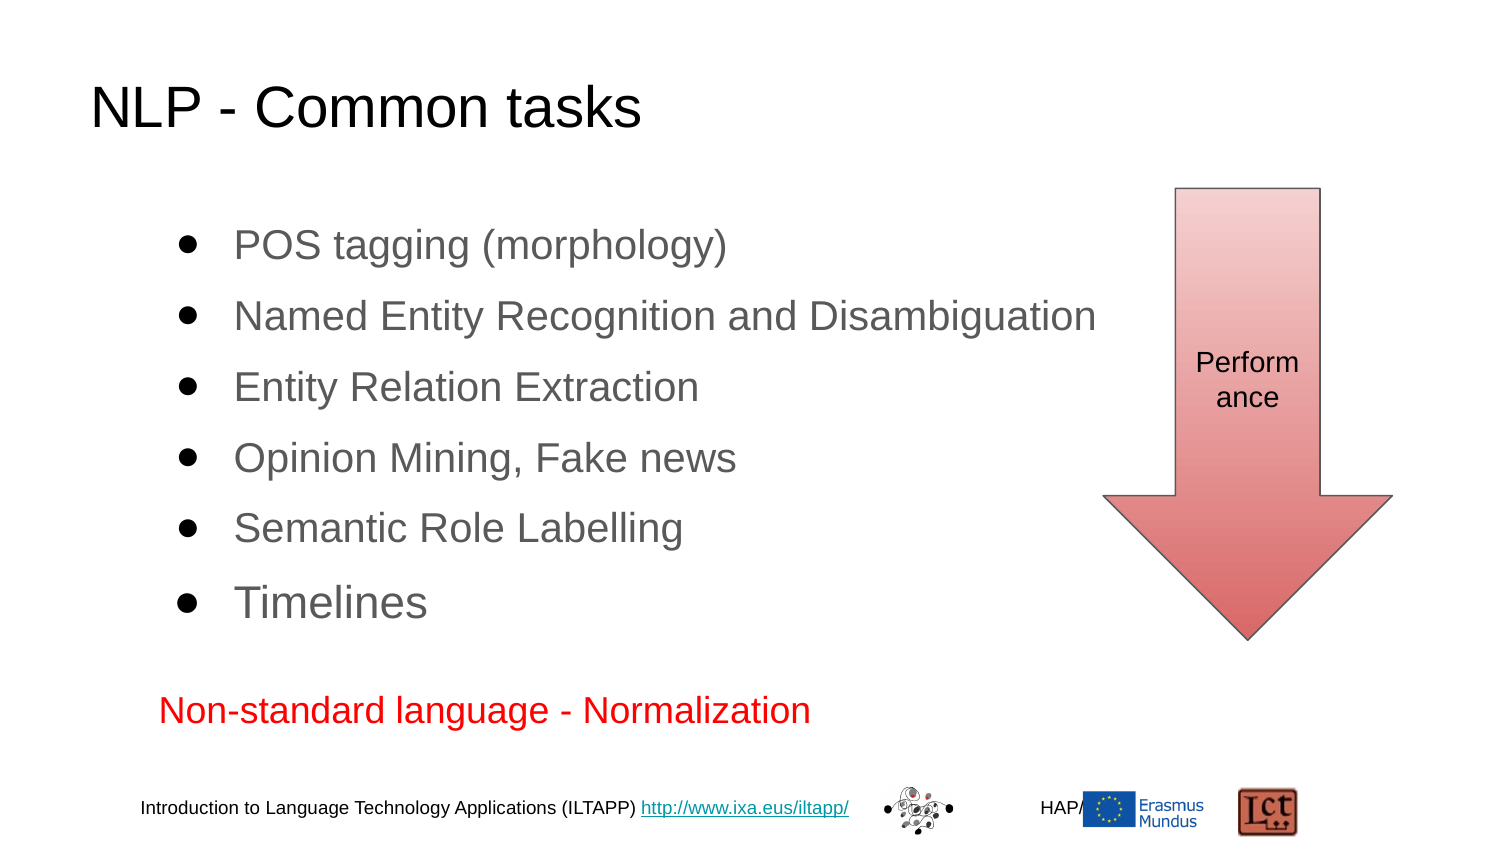

# NLP - Common tasks
Performance
POS tagging (morphology)
Named Entity Recognition and Disambiguation
Entity Relation Extraction
Opinion Mining, Fake news
Semantic Role Labelling
Timelines

Non-standard language - Normalization